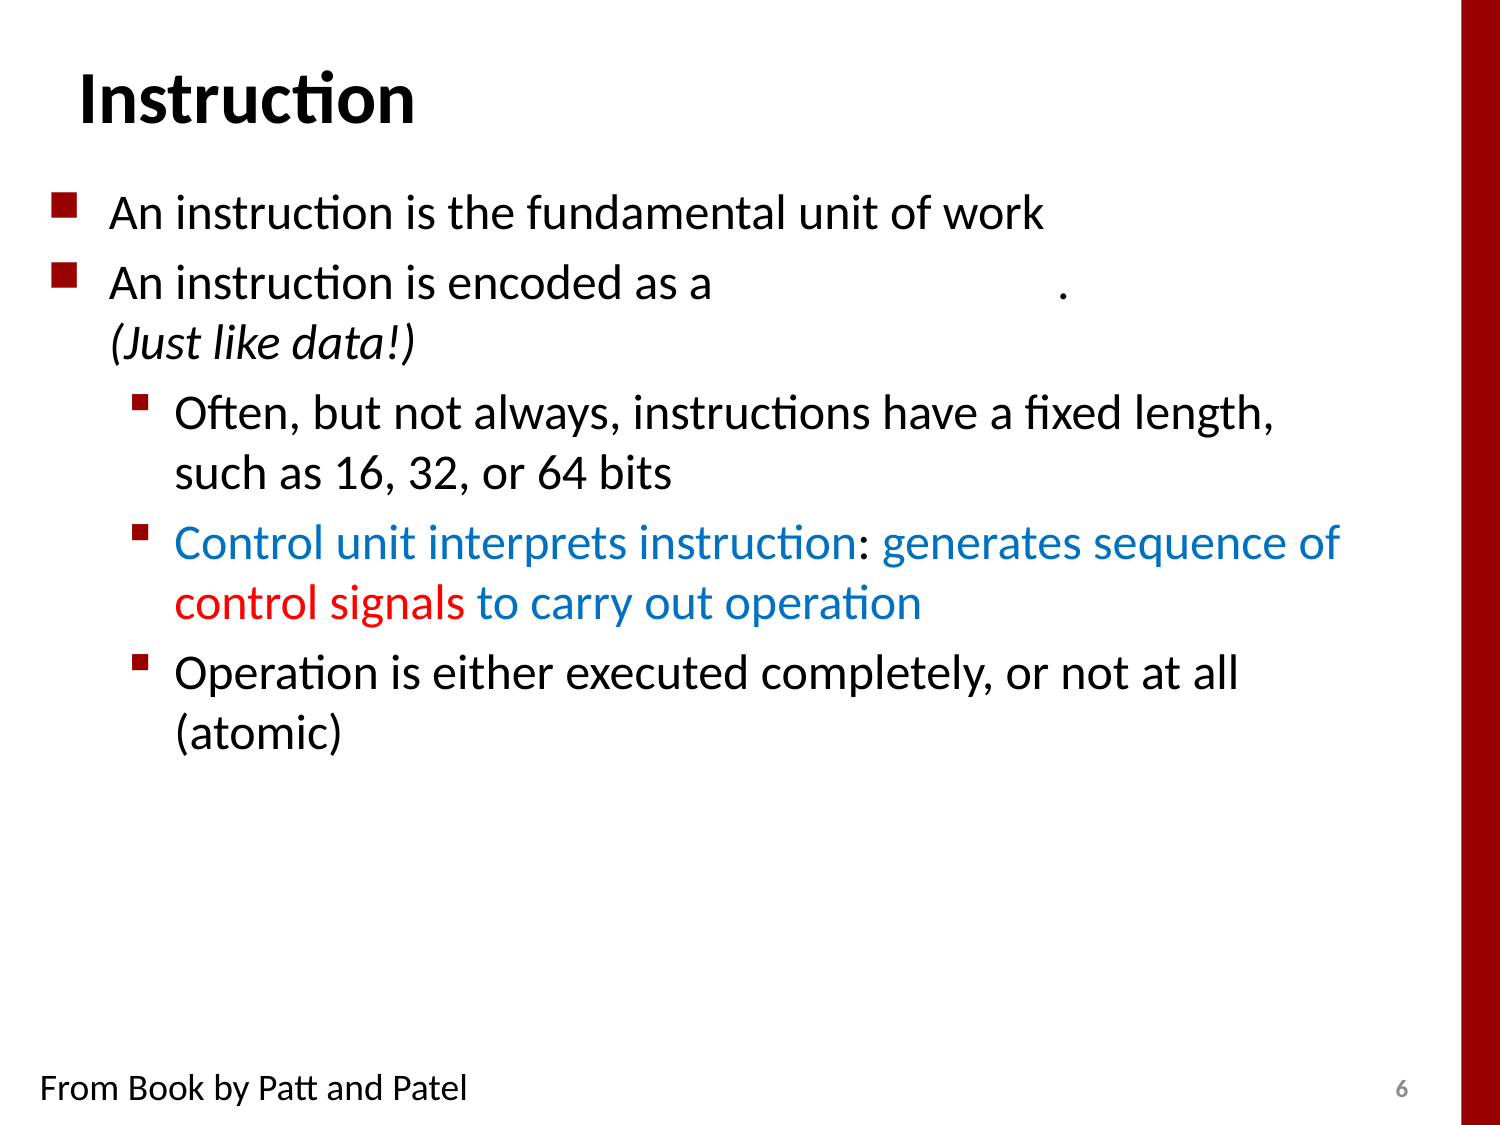

# Instruction
An instruction is the fundamental unit of work
An instruction is encoded as a sequence of bits.
(Just like data!)
Often, but not always, instructions have a fixed length,
such as 16, 32, or 64 bits
Control unit interprets instruction: generates sequence of control signals to carry out operation
Operation is either executed completely, or not at all (atomic)

From Book by Patt and Patel